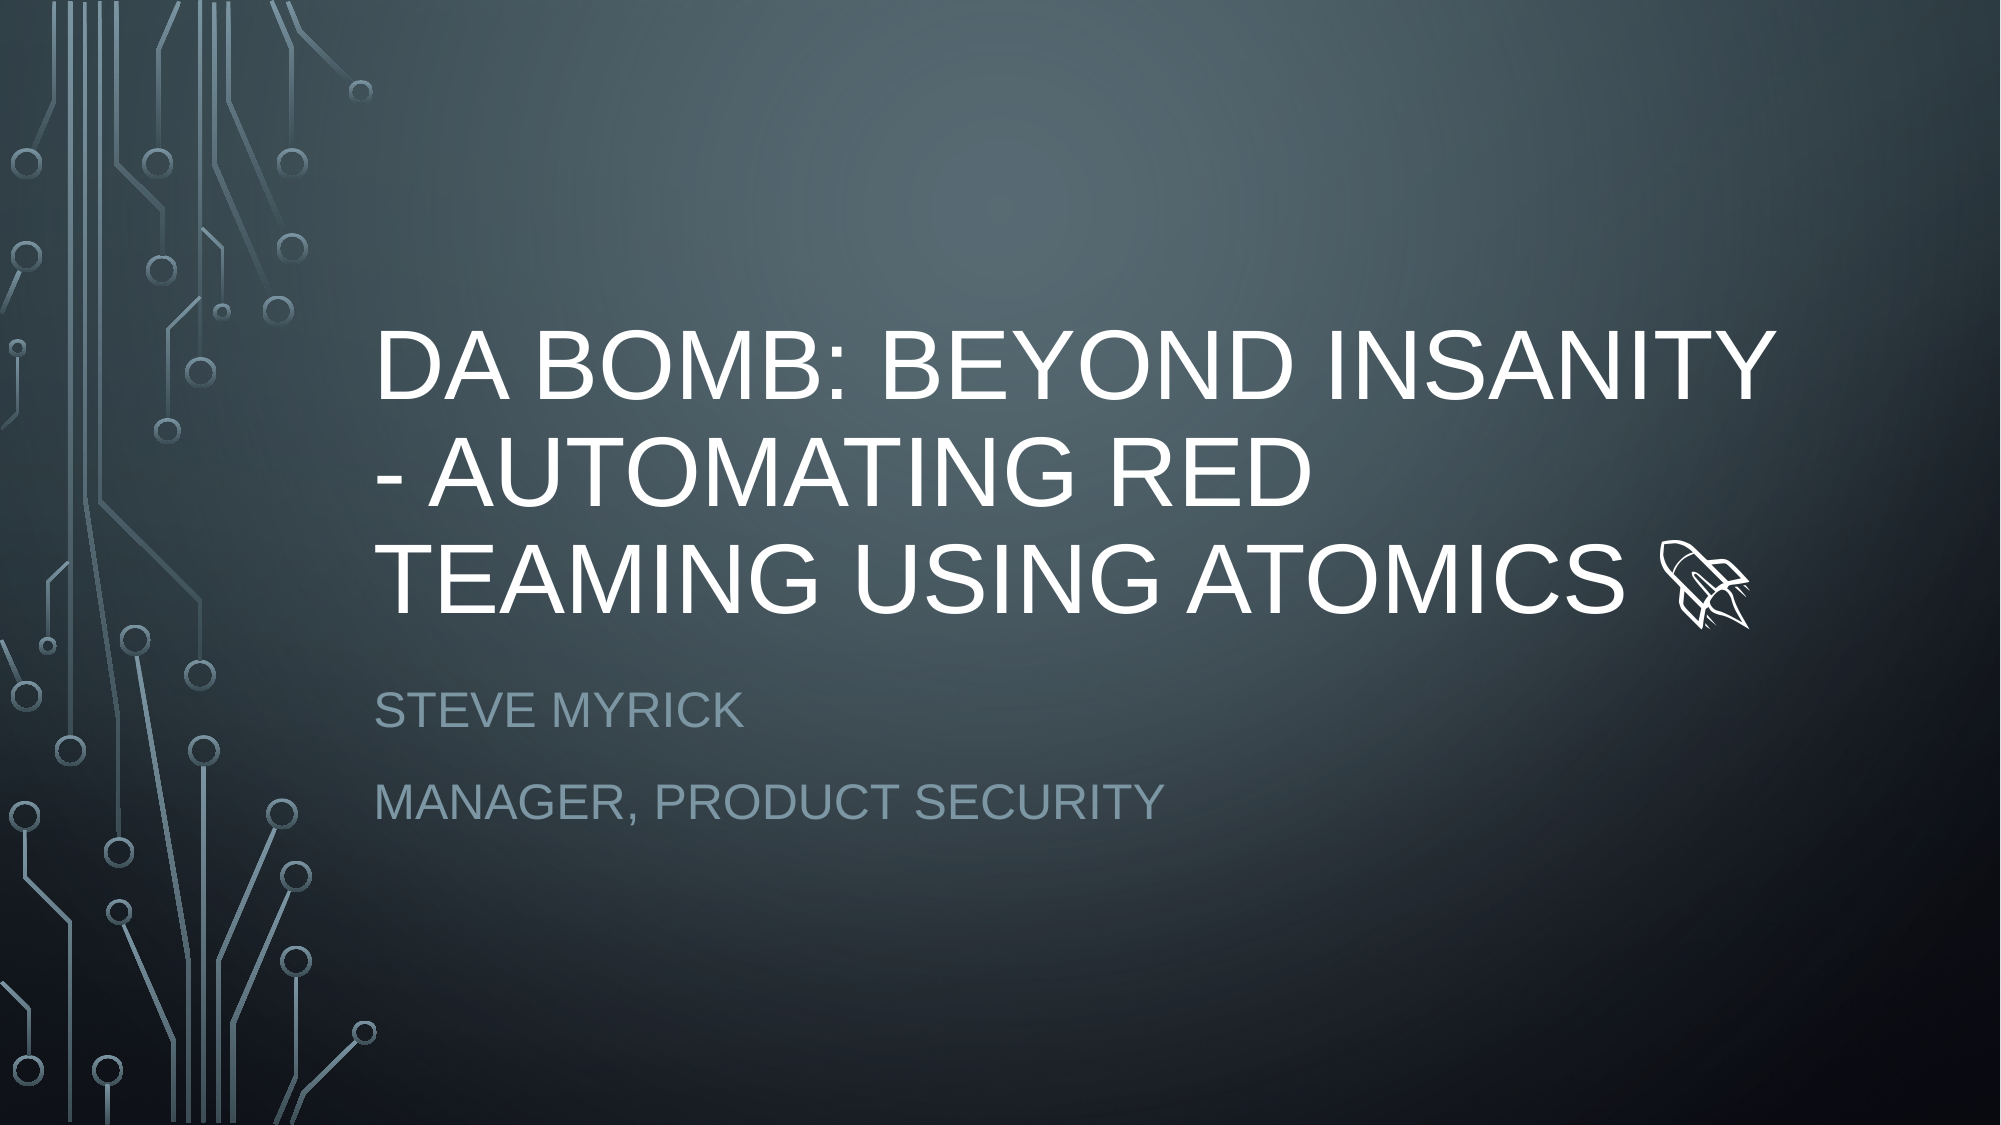

# Da Bomb: Beyond Insanity - Automating Red Teaming using Atomics 🚀
Steve Myrick
Manager, Product Security